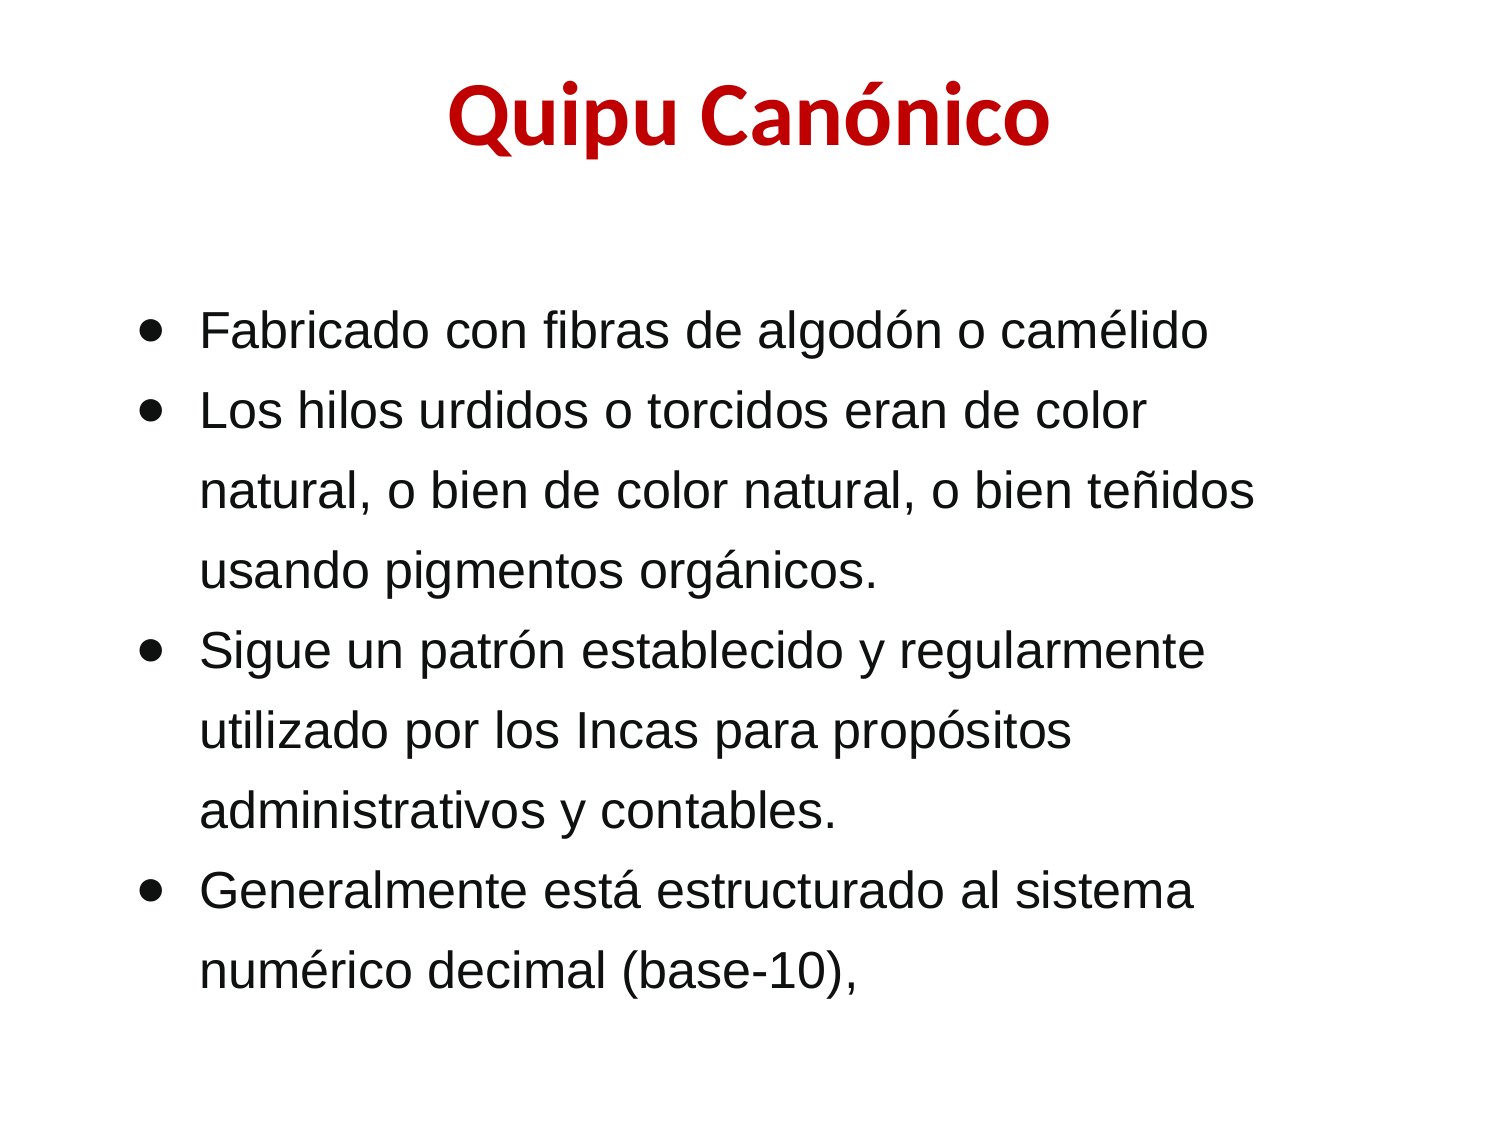

# Quipu Canónico
Fabricado con fibras de algodón o camélido
Los hilos urdidos o torcidos eran de color natural, o bien de color natural, o bien teñidos usando pigmentos orgánicos.
Sigue un patrón establecido y regularmente utilizado por los Incas para propósitos administrativos y contables.
Generalmente está estructurado al sistema numérico decimal (base-10),